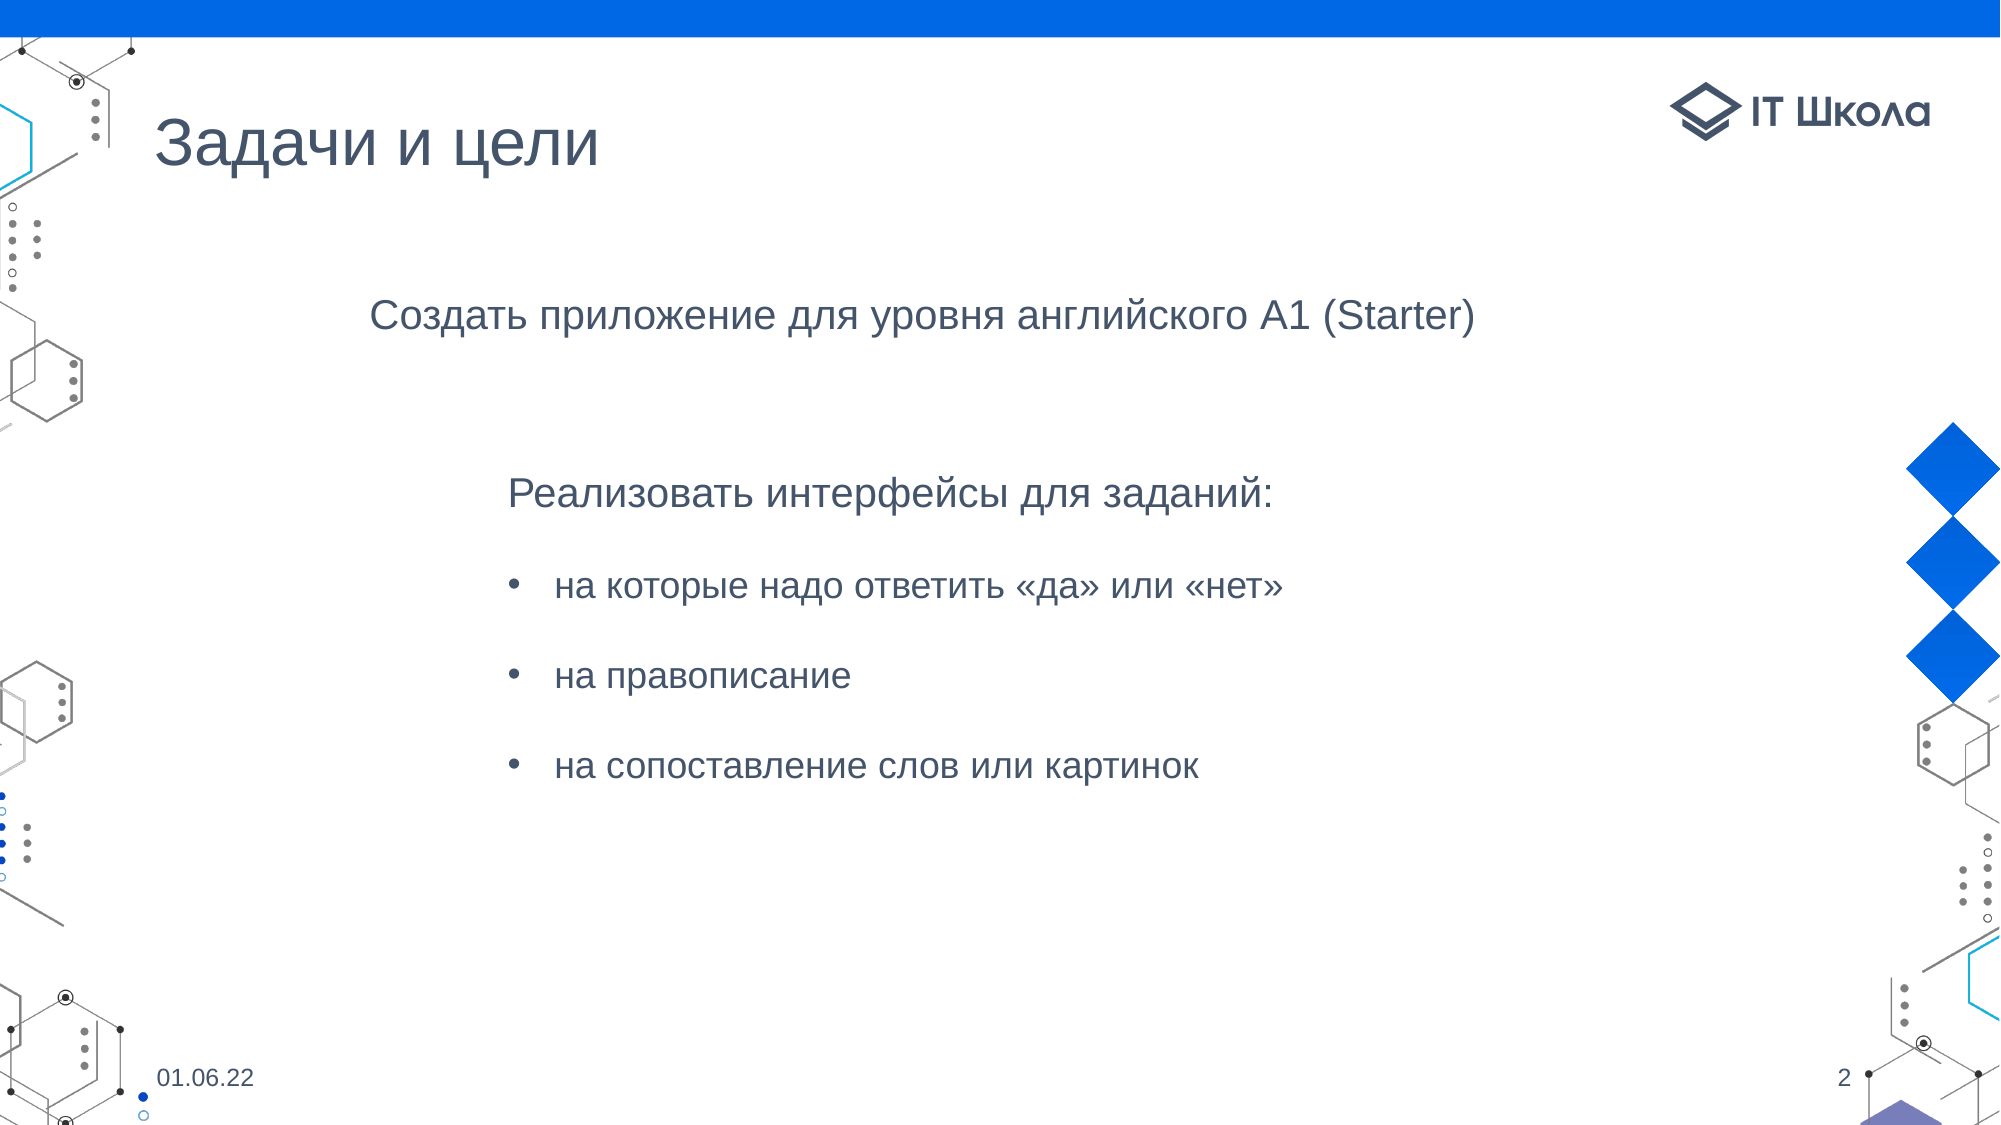

# Задачи и цели
Создать приложение для уровня английского A1 (Starter)
Реализовать интерфейсы для заданий:

на которые надо ответить «да» или «нет»

на правописание

на сопоставление слов или картинок
01.06.22
2